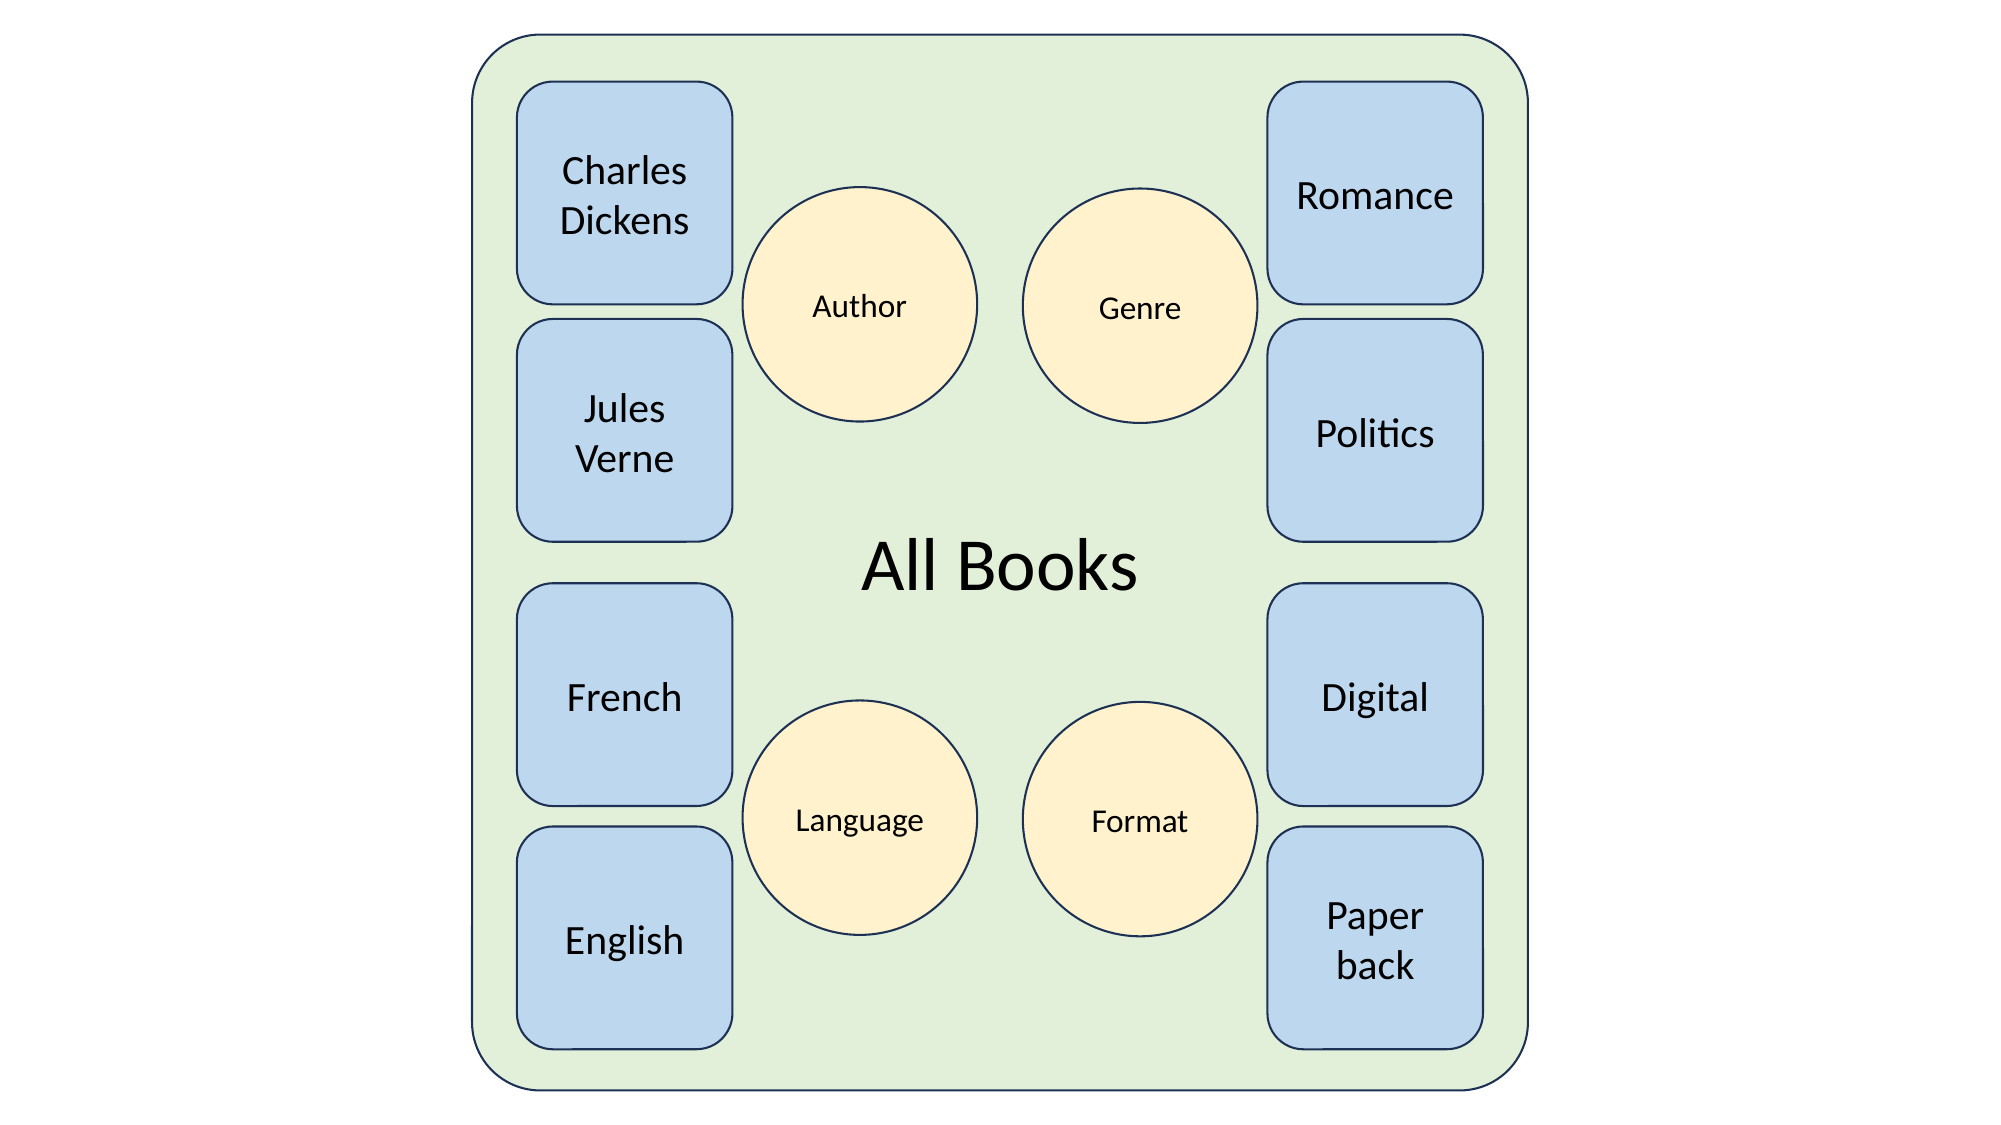

Charles Dickens
Romance
Author
Genre
Jules Verne
Politics
All Books
French
Digital
Language
Format
English
Paper
back